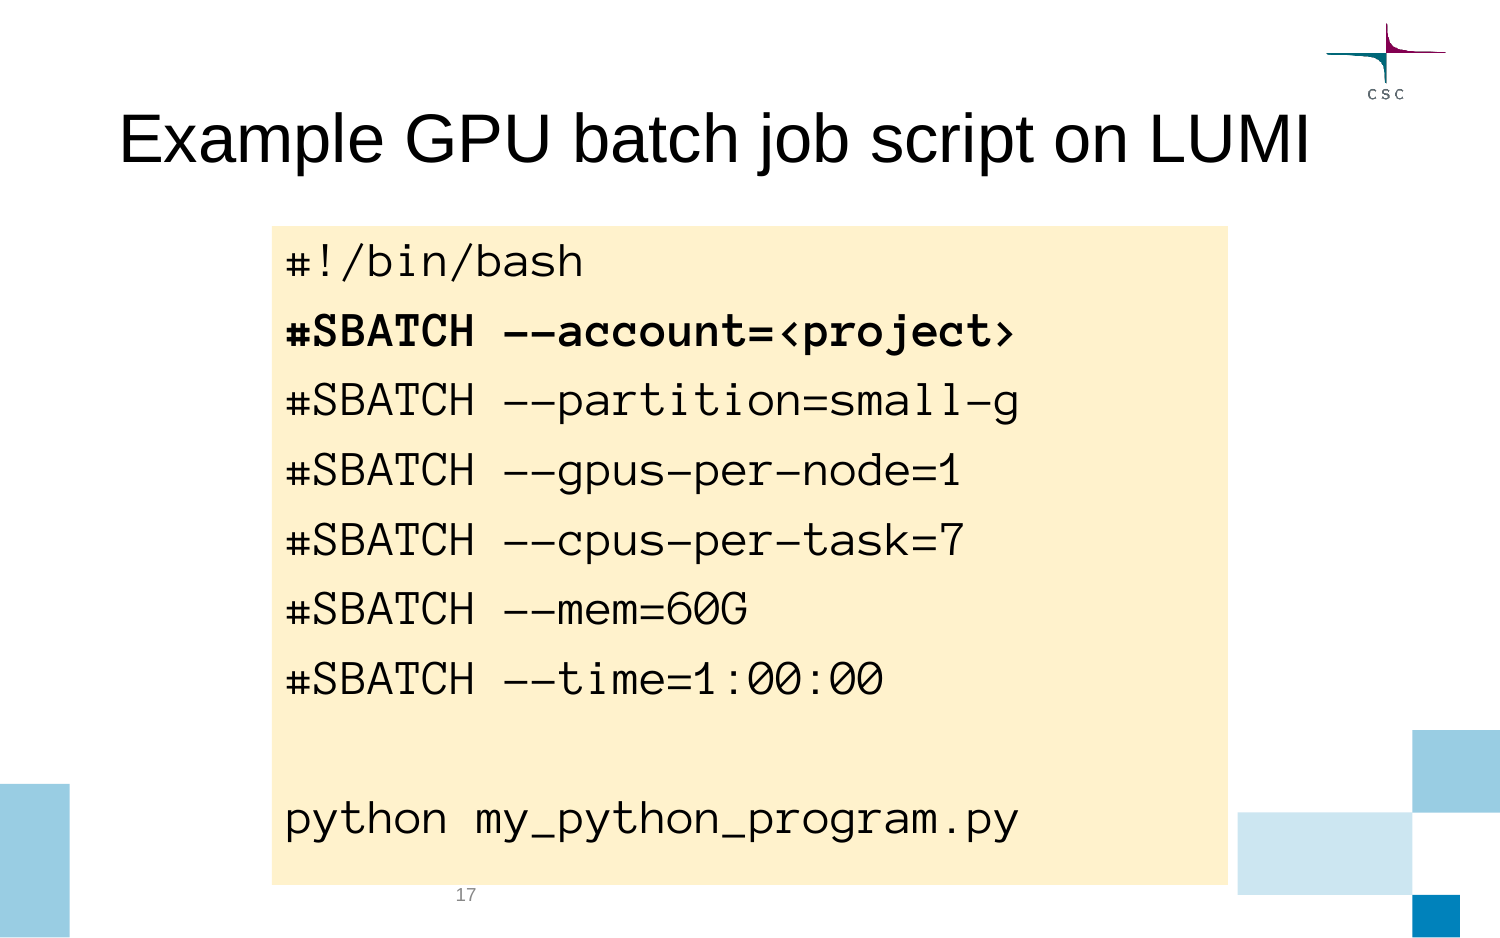

# Example GPU batch job script on LUMI
#!/bin/bash
#SBATCH --account=<project>
#SBATCH --partition=small-g
#SBATCH --gpus-per-node=1
#SBATCH --cpus-per-task=7
#SBATCH --mem=60G
#SBATCH --time=1:00:00

python my_python_program.py

17